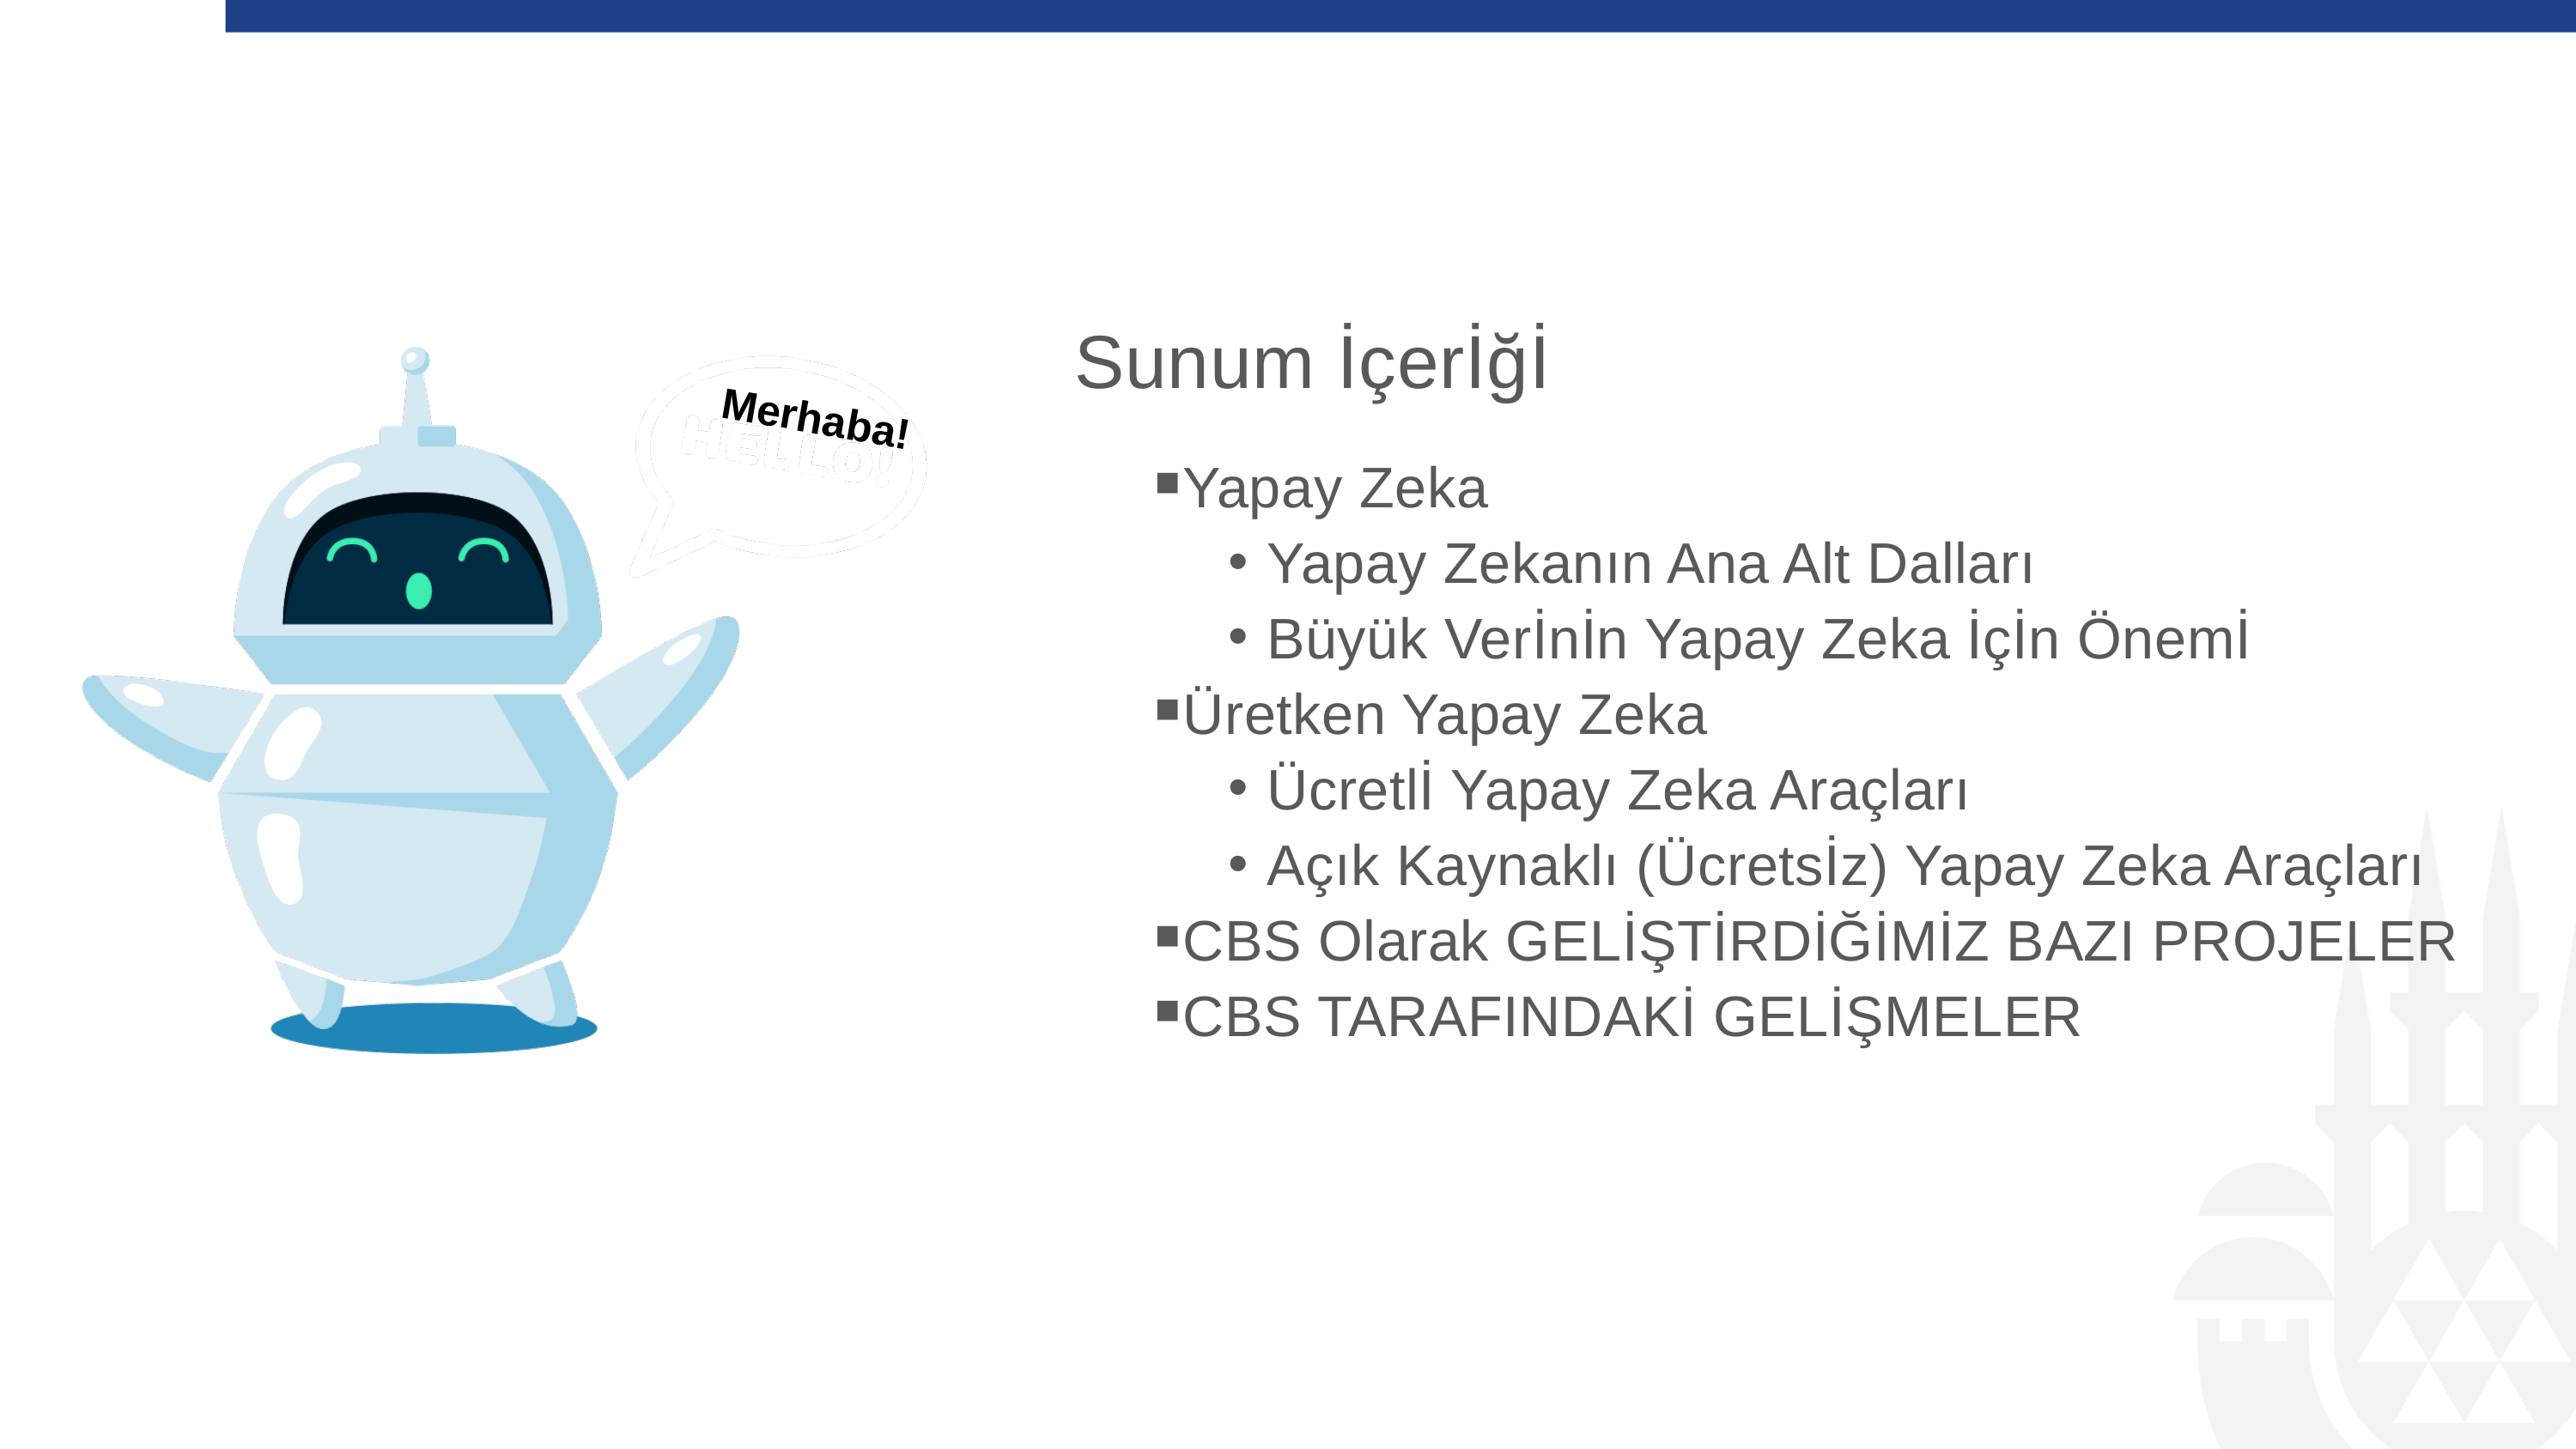

Sunum İçerİğİ

Merhaba!aba!
Yapay Zeka
Yapay Zekanın Ana Alt Dalları
Büyük Verİnİn Yapay Zeka İçİn Önemİ
Üretken Yapay Zeka
Ücretlİ Yapay Zeka Araçları
Açık Kaynaklı (Ücretsİz) Yapay Zeka Araçları
CBS Olarak GELİŞTİRDİĞİMİZ BAZI PROJELER
CBS TARAFINDAKİ GELİŞMELER